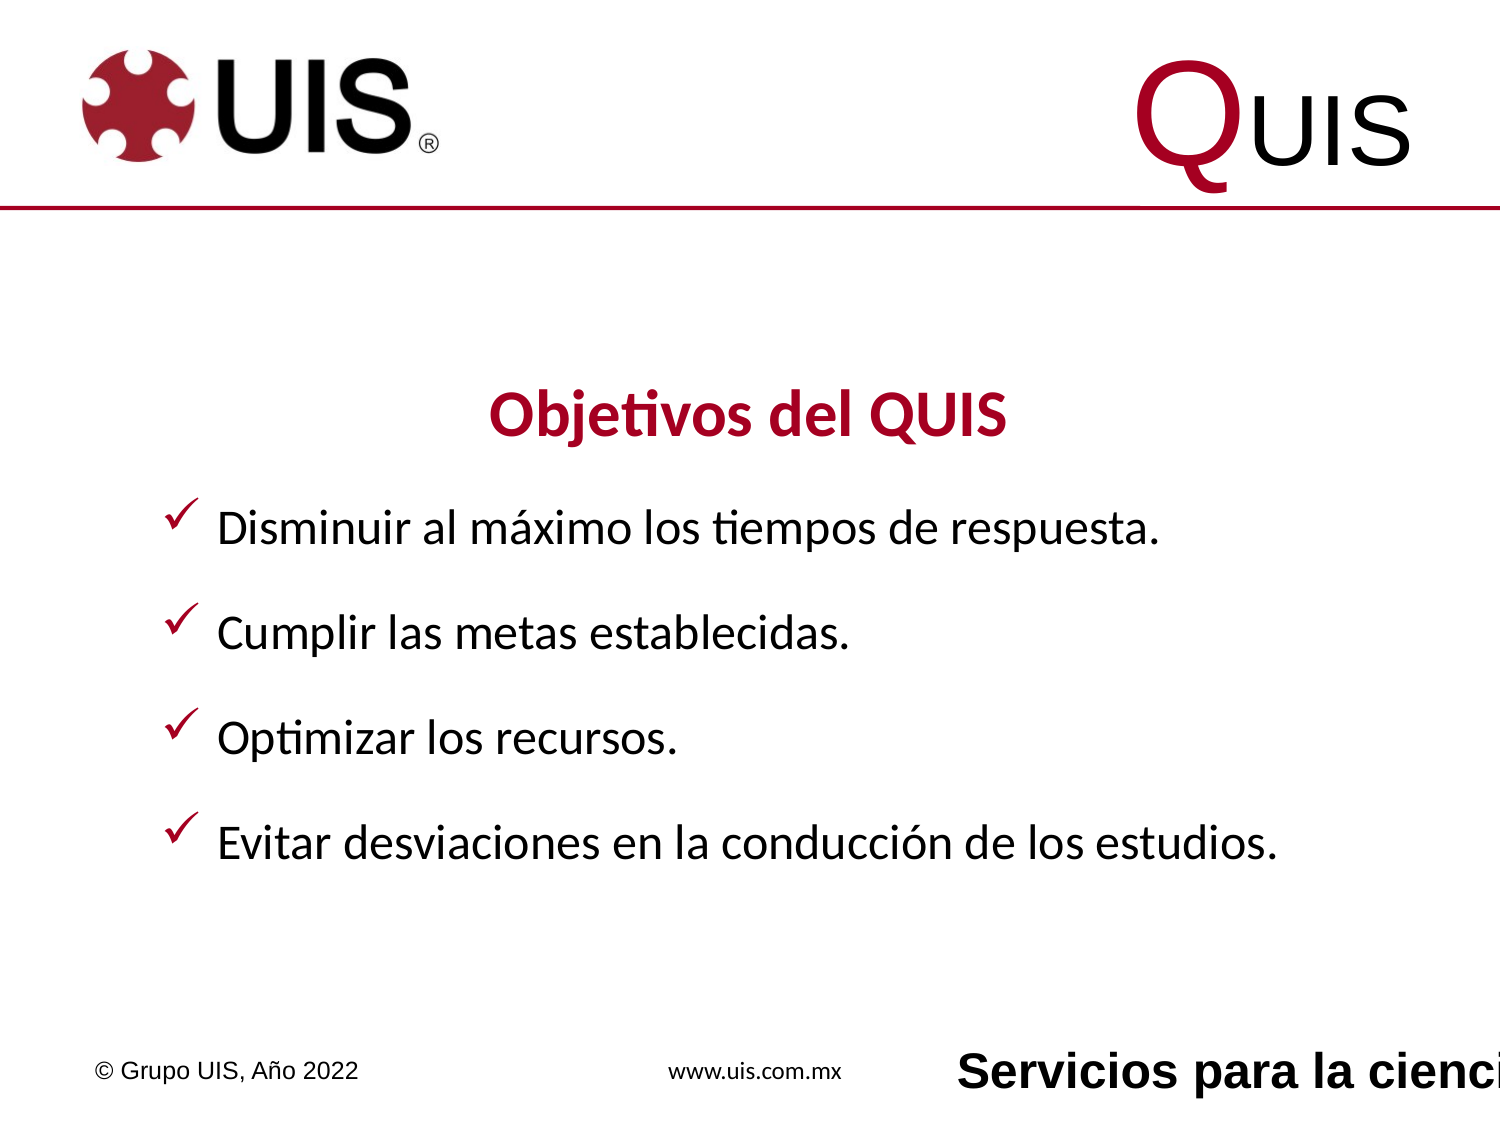

Objetivos del QUIS

Disminuir al máximo los tiempos de respuesta.

Cumplir las metas establecidas.

Optimizar los recursos.

Evitar desviaciones en la conducción de los estudios.